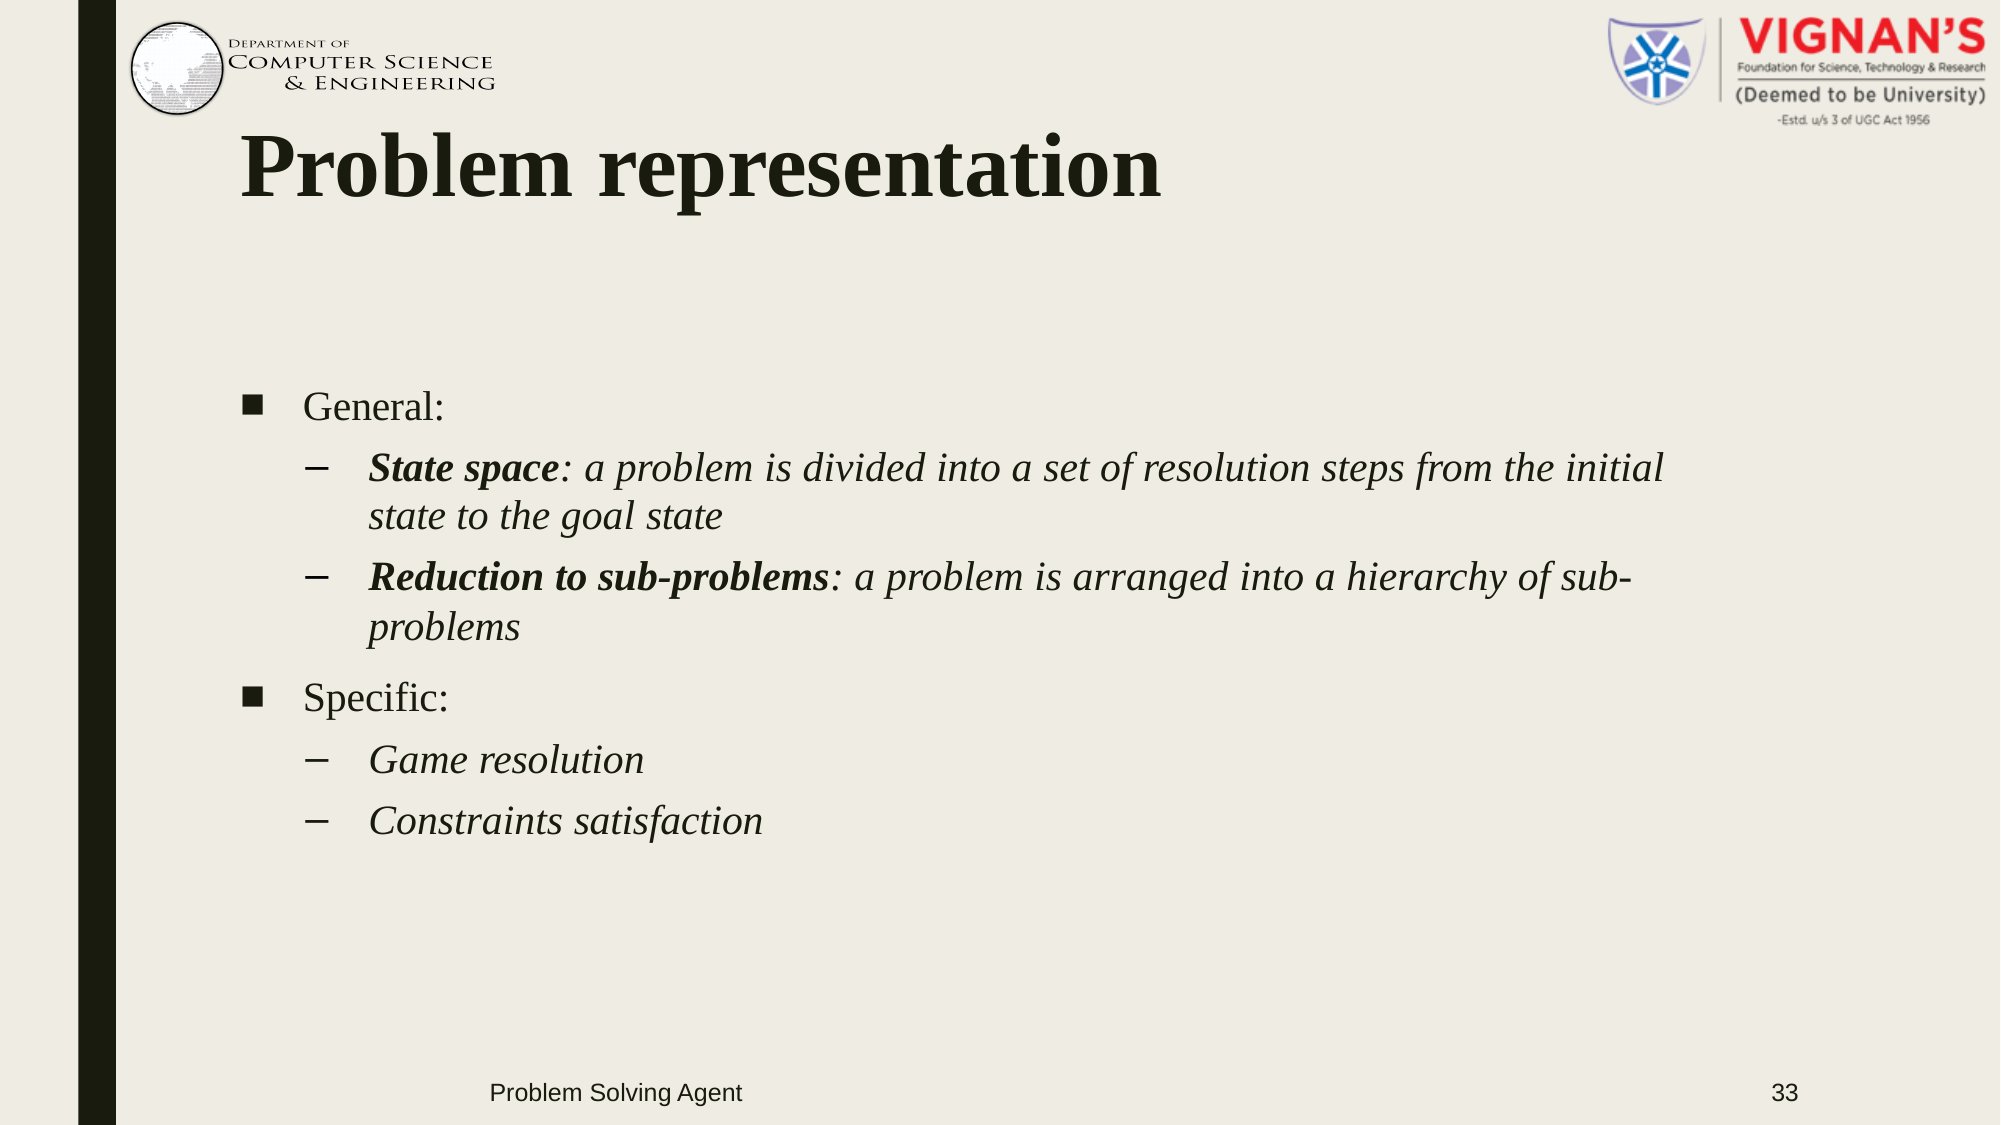

# Problem representation
General:
State space: a problem is divided into a set of resolution steps from the initial state to the goal state
Reduction to sub-problems: a problem is arranged into a hierarchy of sub-problems
Specific:
Game resolution
Constraints satisfaction
Problem Solving Agent
33